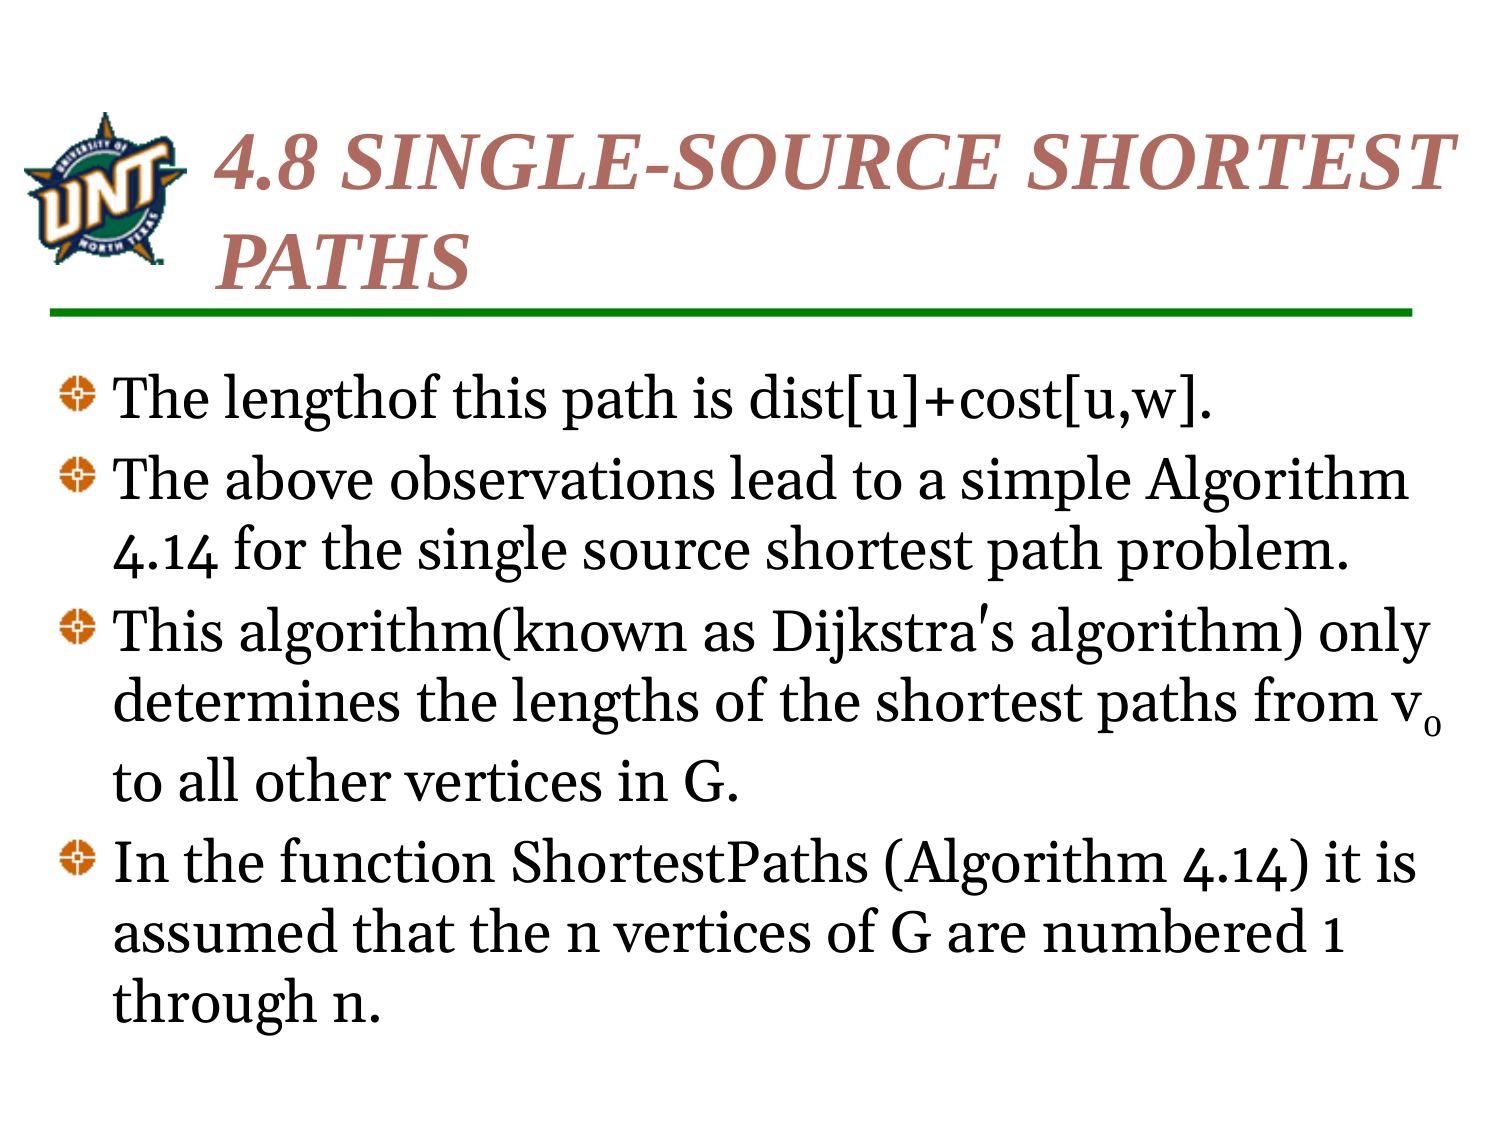

# 4.8 SINGLE-SOURCE SHORTEST PATHS
The lengthof this path is dist[u]+cost[u,w].
The above observations lead to a simple Algorithm 4.14 for the single source shortest path problem.
This algorithm(known as Dijkstra's algorithm) only determines the lengths of the shortest paths from v0 to all other vertices in G.
In the function ShortestPaths (Algorithm 4.14) it is assumed that the n vertices of G are numbered 1 through n.